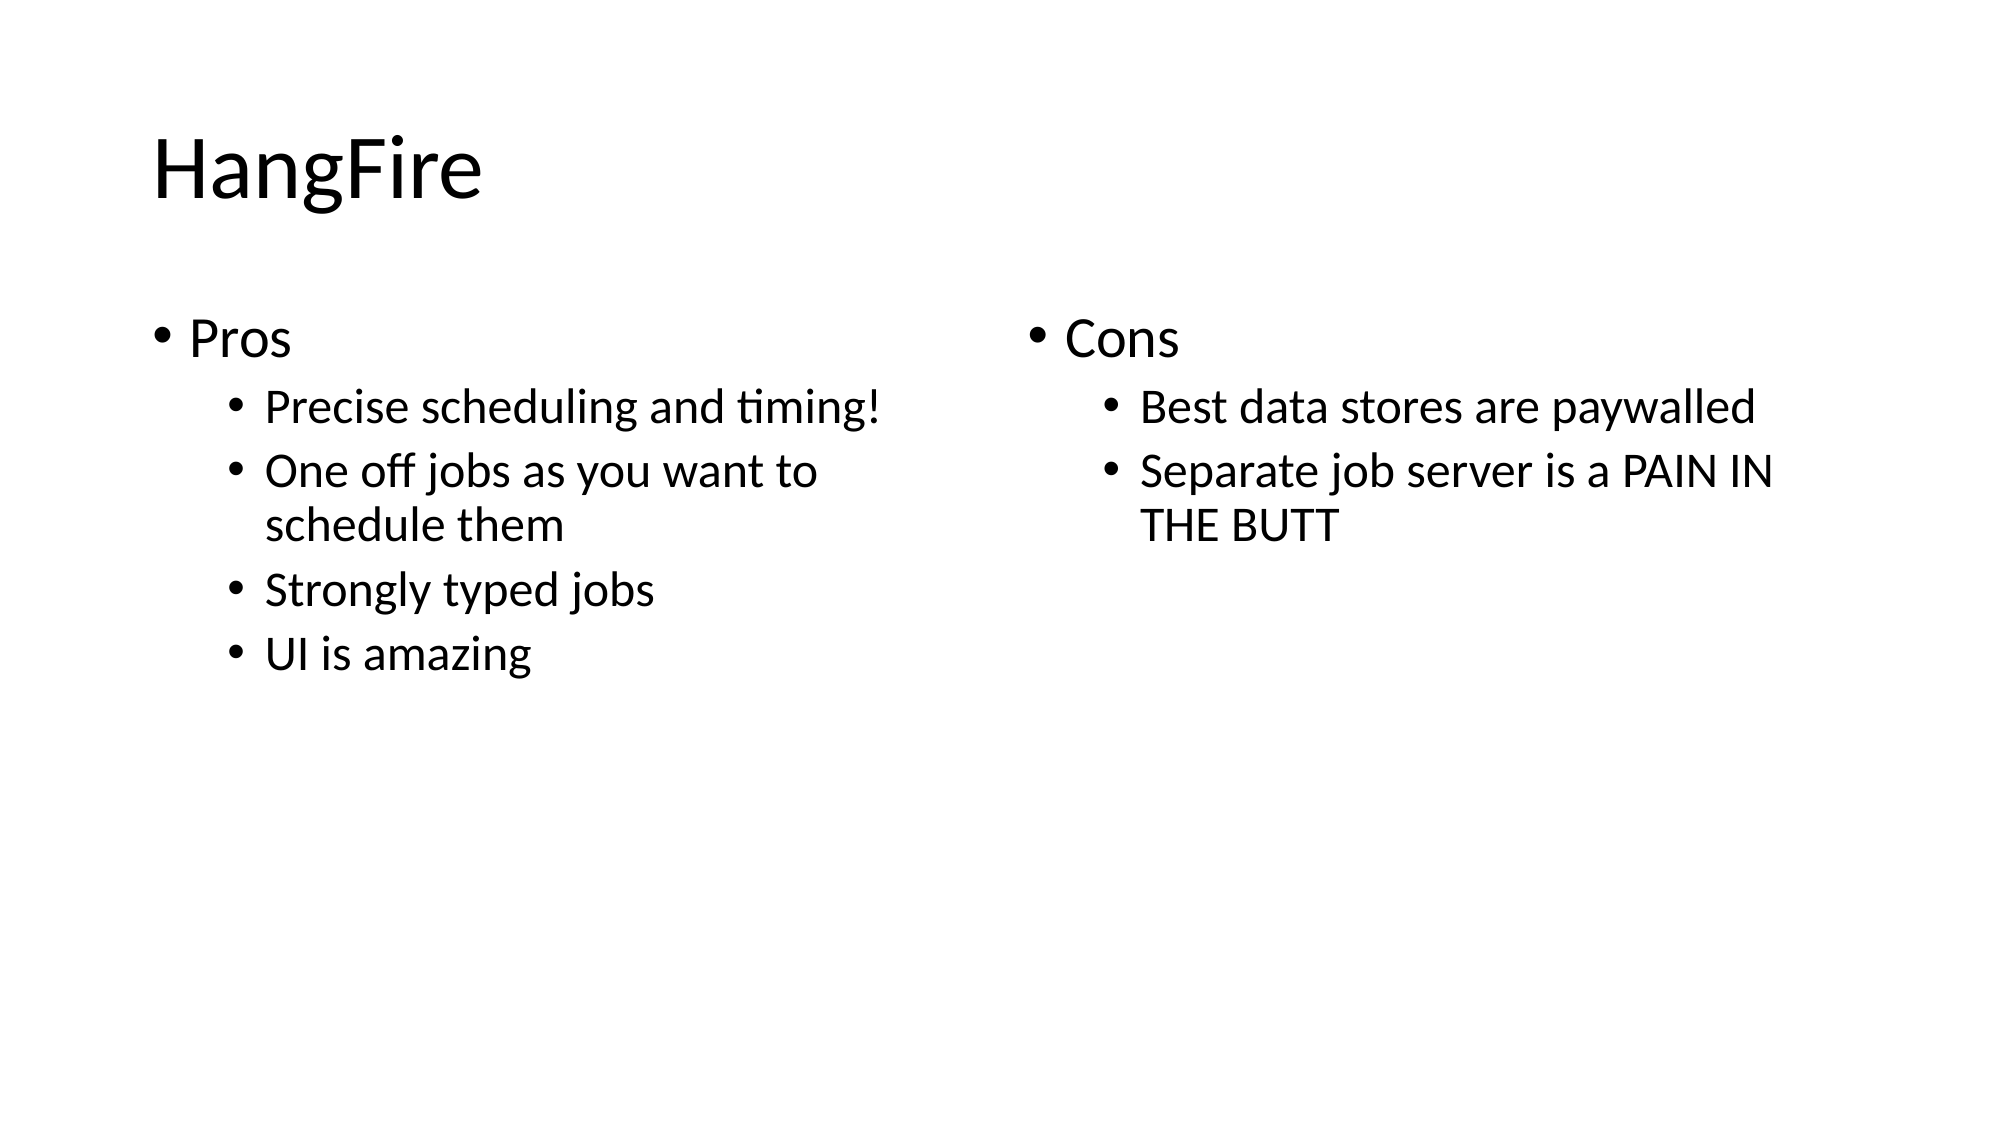

# HangFire
Pros
Precise scheduling and timing!
One off jobs as you want to schedule them
Strongly typed jobs
UI is amazing
Cons
Best data stores are paywalled
Separate job server is a PAIN IN THE BUTT